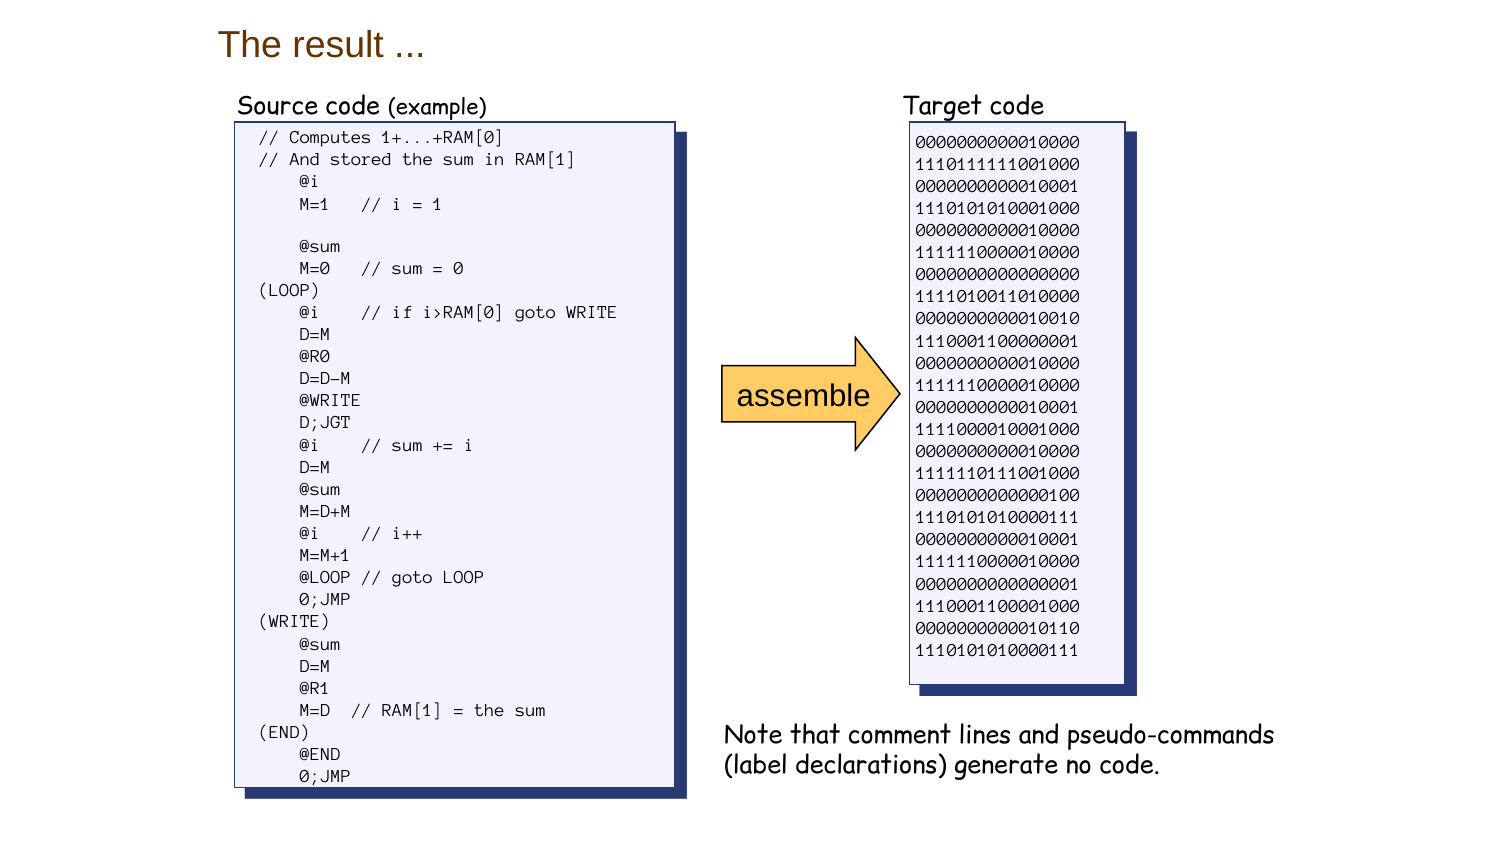

The result ...
Source code (example)
Target code
// Computes 1+...+RAM[0]
// And stored the sum in RAM[1]
    @i
    M=1   // i = 1
    @sum
    M=0   // sum = 0
(LOOP)
    @i    // if i>RAM[0] goto WRITE
    D=M
    @R0
    D=D-M
    @WRITE
    D;JGT
    @i    // sum += i
    D=M
    @sum
    M=D+M
    @i    // i++
    M=M+1
    @LOOP // goto LOOP
    0;JMP
(WRITE)
    @sum
    D=M
    @R1
    M=D  // RAM[1] = the sum
(END)
    @END
    0;JMP
0000000000010000
1110111111001000
0000000000010001
1110101010001000
0000000000010000
1111110000010000
0000000000000000
1111010011010000
0000000000010010
1110001100000001
0000000000010000
1111110000010000
0000000000010001
1111000010001000
0000000000010000
1111110111001000
0000000000000100
1110101010000111
0000000000010001
1111110000010000
0000000000000001
1110001100001000
0000000000010110
1110101010000111
assemble
Note that comment lines and pseudo-commands (label declarations) generate no code.